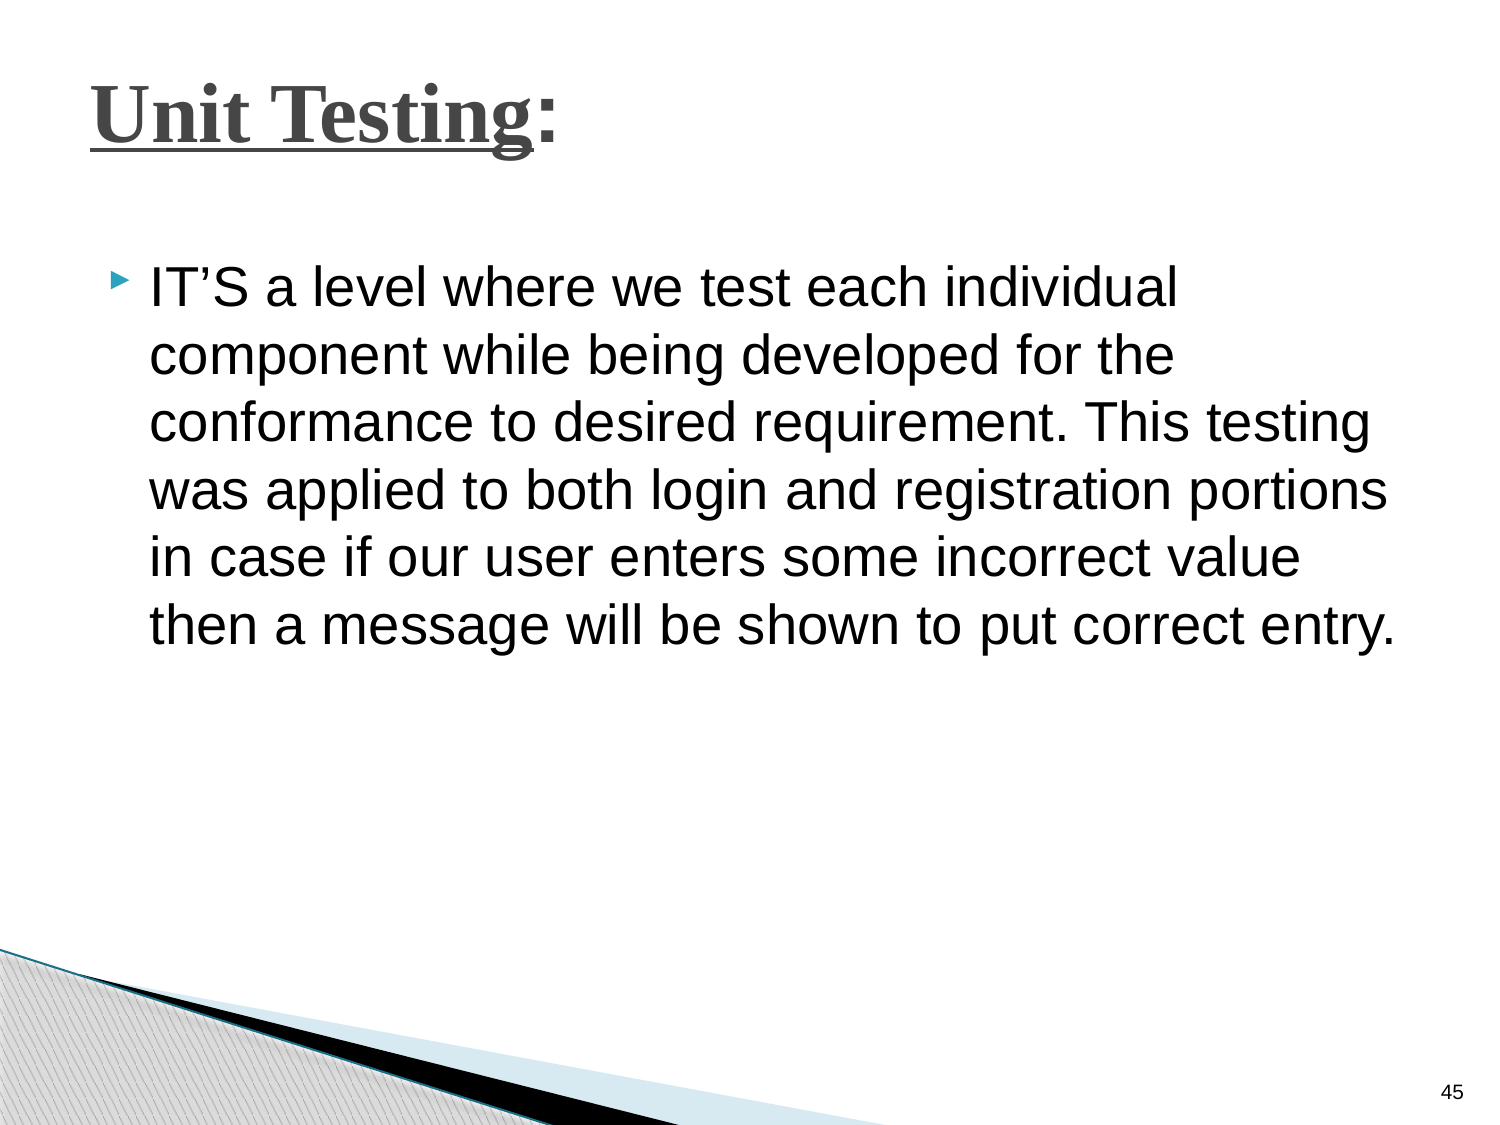

# Unit Testing:
IT’S a level where we test each individual component while being developed for the conformance to desired requirement. This testing was applied to both login and registration portions in case if our user enters some incorrect value then a message will be shown to put correct entry.
45